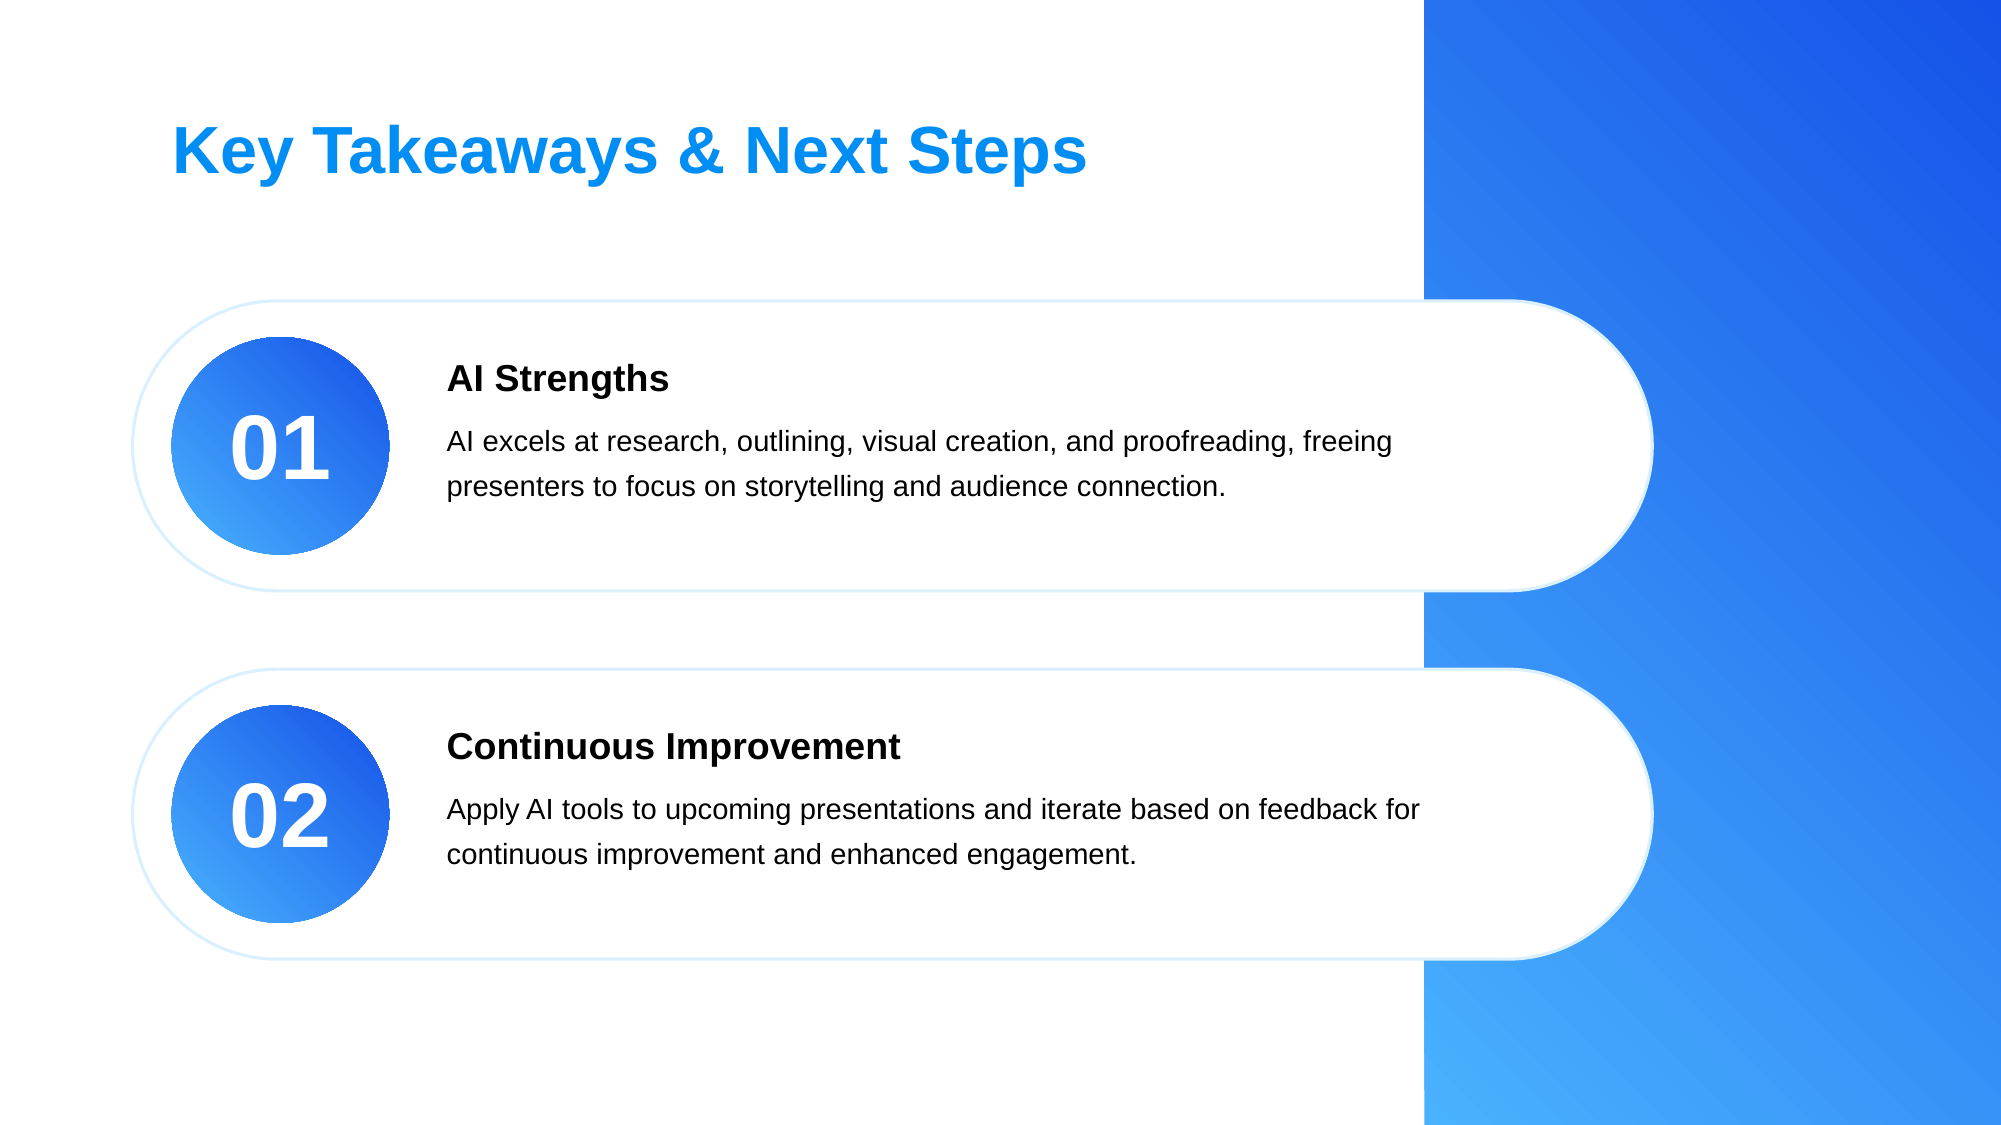

Key Takeaways & Next Steps

AI Strengths
01
AI excels at research, outlining, visual creation, and proofreading, freeing presenters to focus on storytelling and audience connection.

Continuous Improvement
02
Apply AI tools to upcoming presentations and iterate based on feedback for continuous improvement and enhanced engagement.